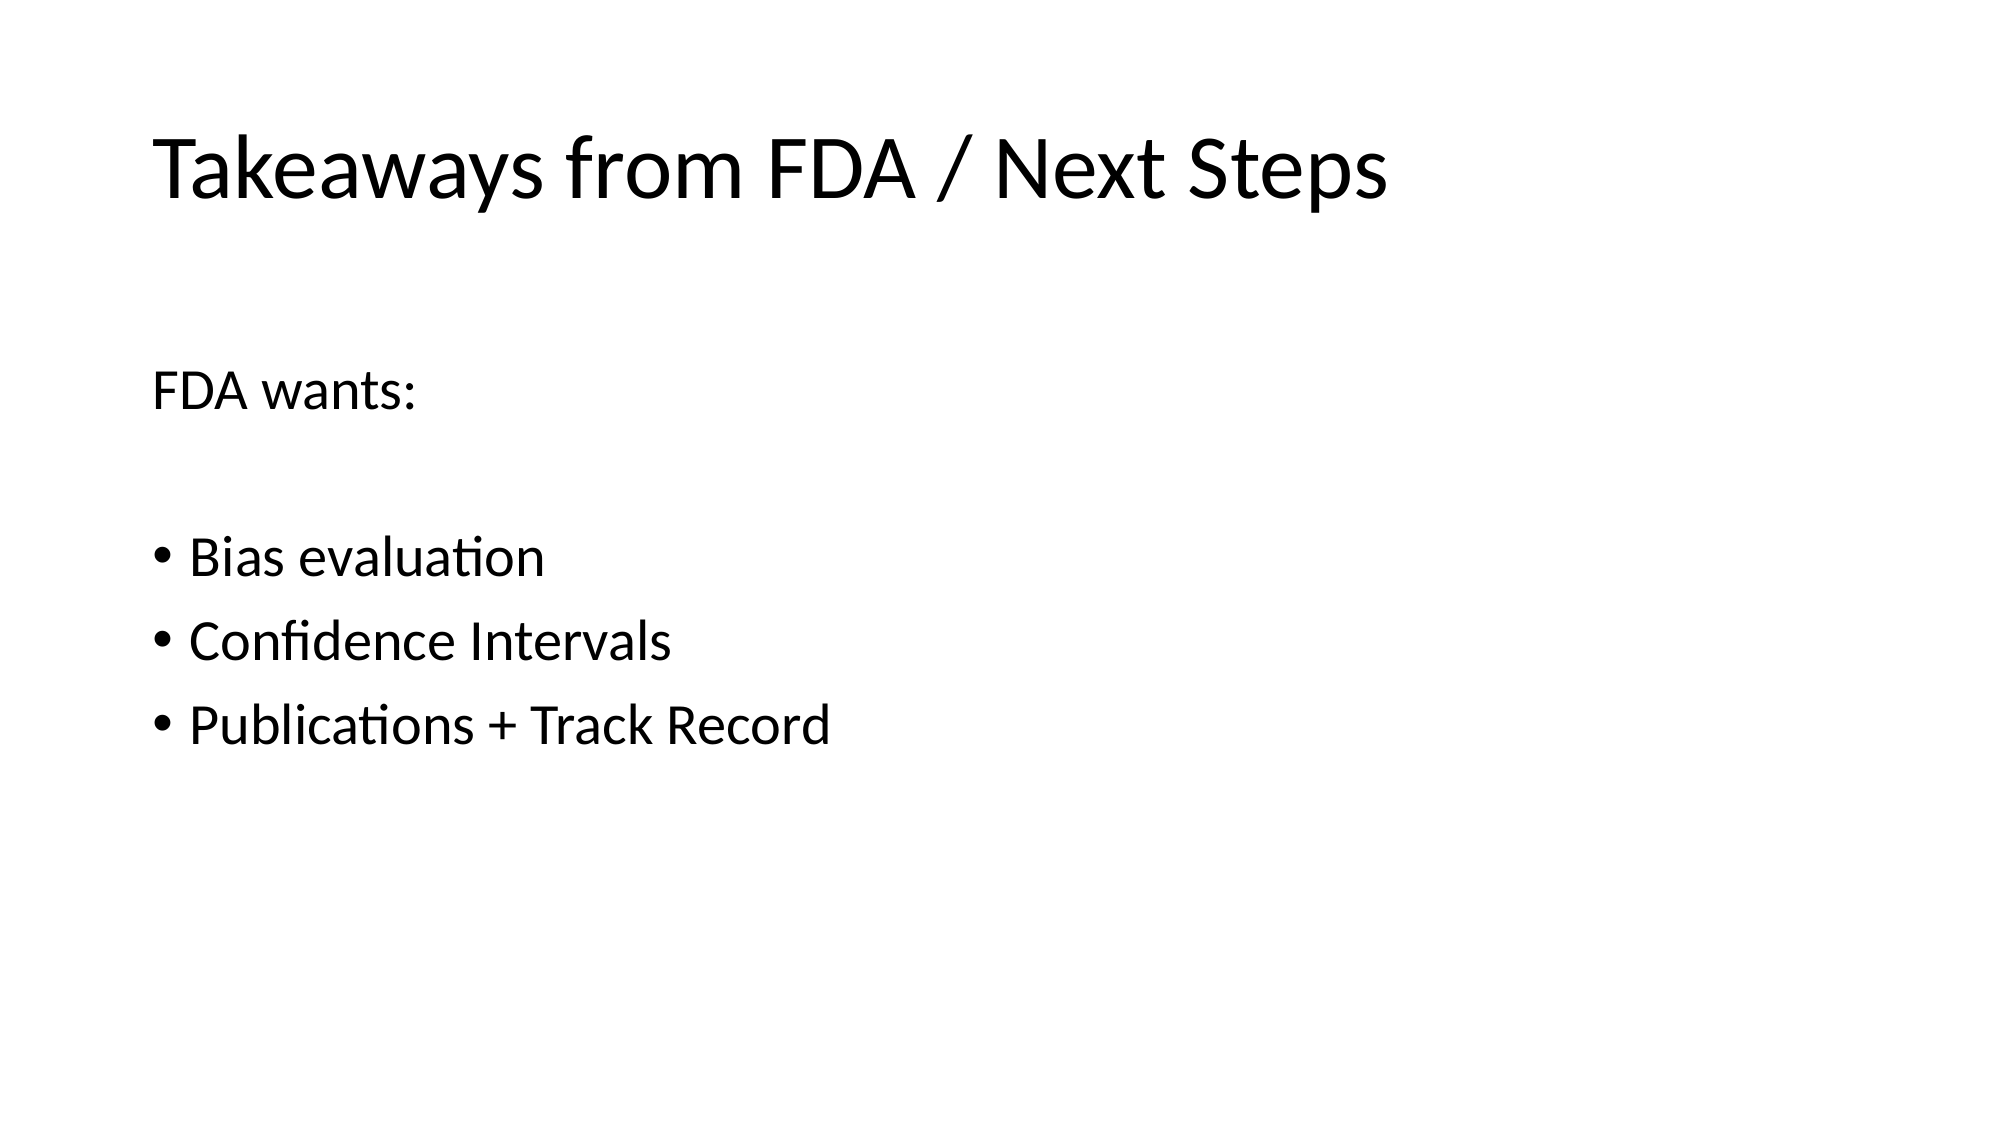

# Takeaways from FDA / Next Steps
FDA wants:

Bias evaluation
Confidence Intervals
Publications + Track Record